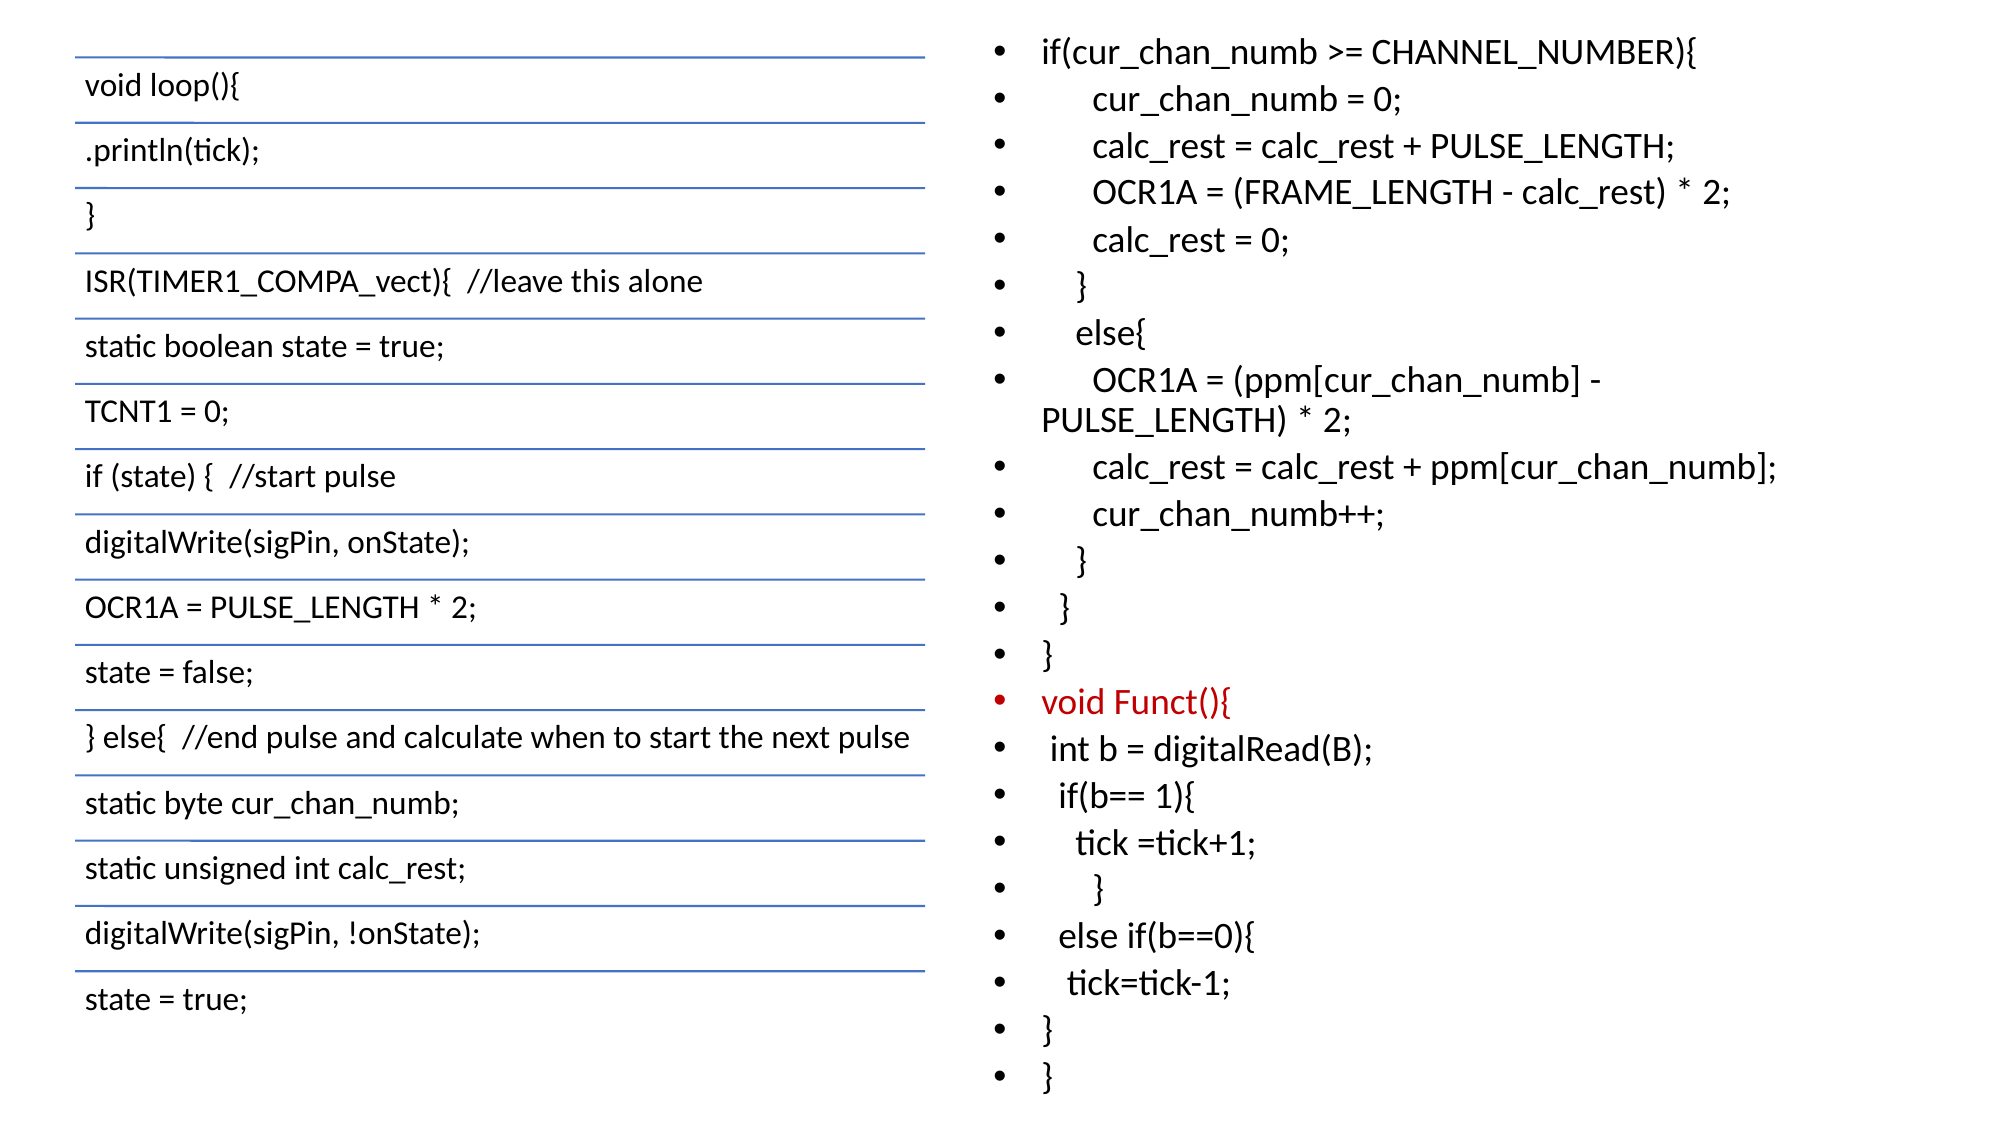

if(cur_chan_numb >= CHANNEL_NUMBER){
      cur_chan_numb = 0;
      calc_rest = calc_rest + PULSE_LENGTH;
      OCR1A = (FRAME_LENGTH - calc_rest) * 2;
      calc_rest = 0;
    }
    else{
      OCR1A = (ppm[cur_chan_numb] - PULSE_LENGTH) * 2;
      calc_rest = calc_rest + ppm[cur_chan_numb];
      cur_chan_numb++;
    }
  }
}
void Funct(){
 int b = digitalRead(B);
  if(b== 1){
    tick =tick+1;
      }
  else if(b==0){
   tick=tick-1;
}
}
void loop(){
.println(tick);
}
ISR(TIMER1_COMPA_vect){  //leave this alone
static boolean state = true;
TCNT1 = 0;
if (state) {  //start pulse
digitalWrite(sigPin, onState);
OCR1A = PULSE_LENGTH * 2;
state = false;
} else{  //end pulse and calculate when to start the next pulse
static byte cur_chan_numb;
static unsigned int calc_rest;
digitalWrite(sigPin, !onState);
state = true;